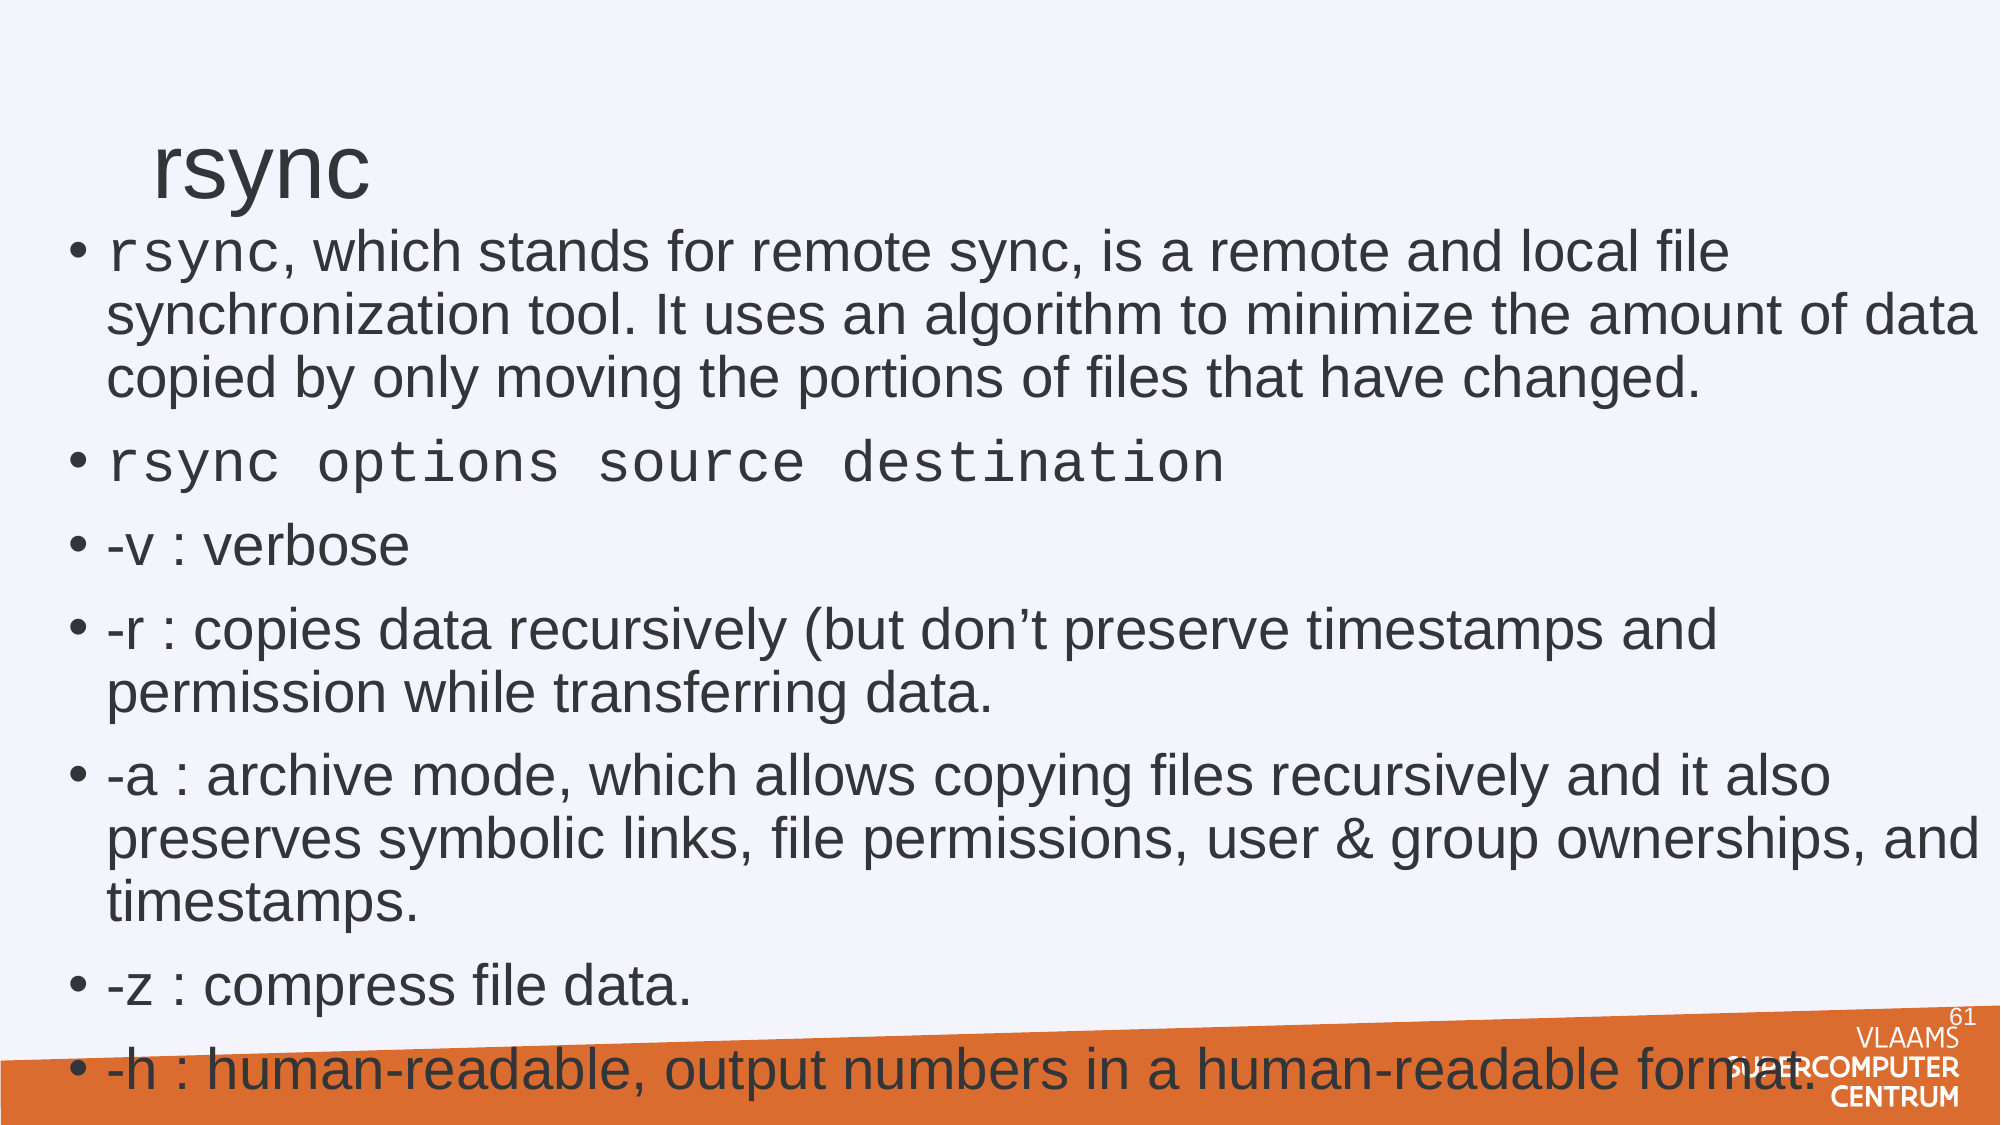

# rsync
rsync, which stands for remote sync, is a remote and local file synchronization tool. It uses an algorithm to minimize the amount of data copied by only moving the portions of files that have changed.
rsync options source destination
-v : verbose
-r : copies data recursively (but don’t preserve timestamps and permission while transferring data.
-a : archive mode, which allows copying files recursively and it also preserves symbolic links, file permissions, user & group ownerships, and timestamps.
-z : compress file data.
-h : human-readable, output numbers in a human-readable format.

61